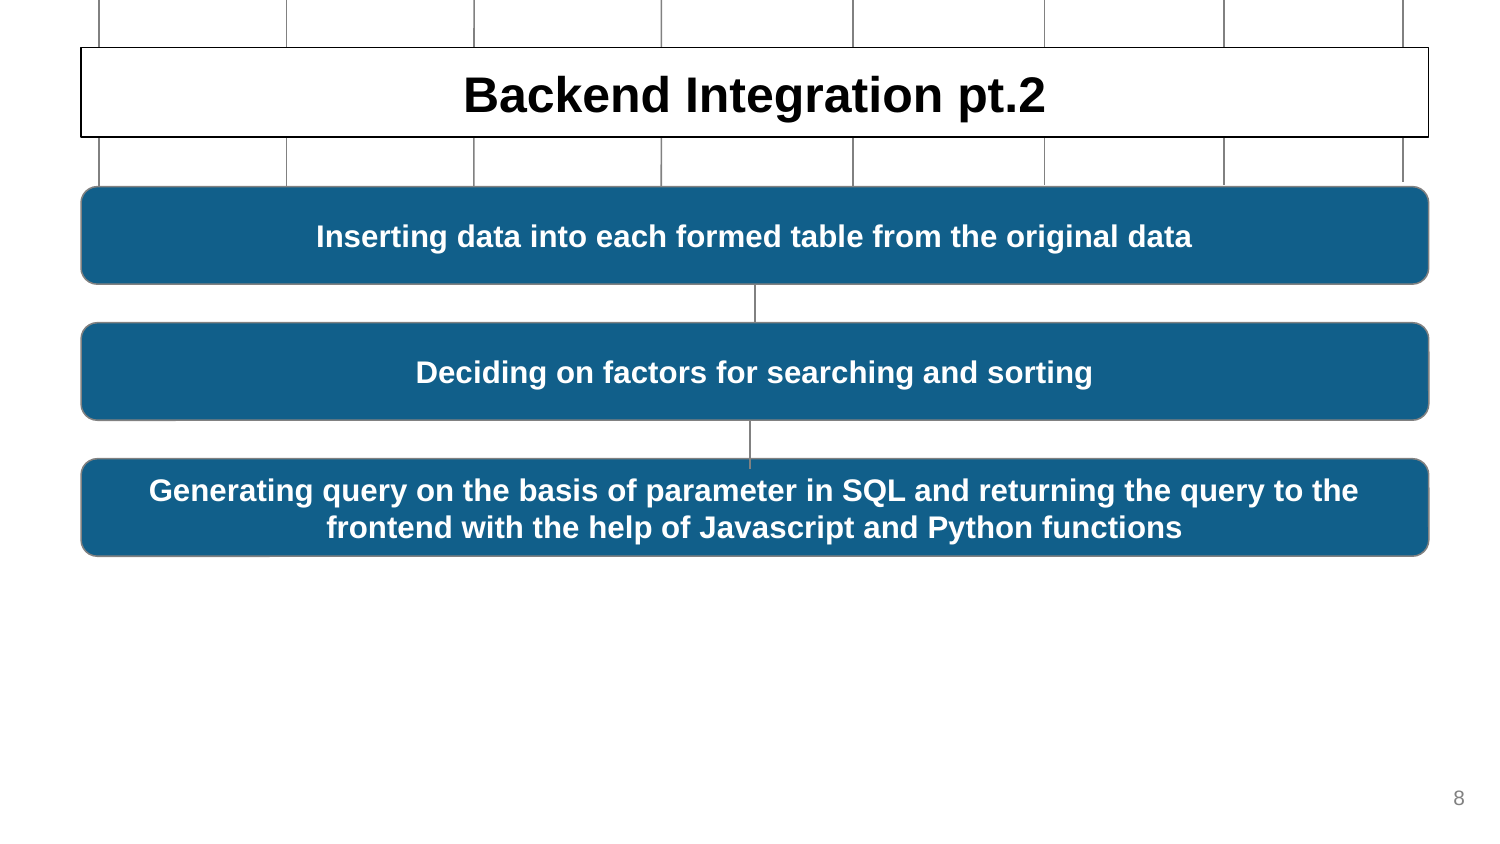

Backend Integration pt.2
Inserting data into each formed table from the original data
Deciding on factors for searching and sorting
Generating query on the basis of parameter in SQL and returning the query to the frontend with the help of Javascript and Python functions
8